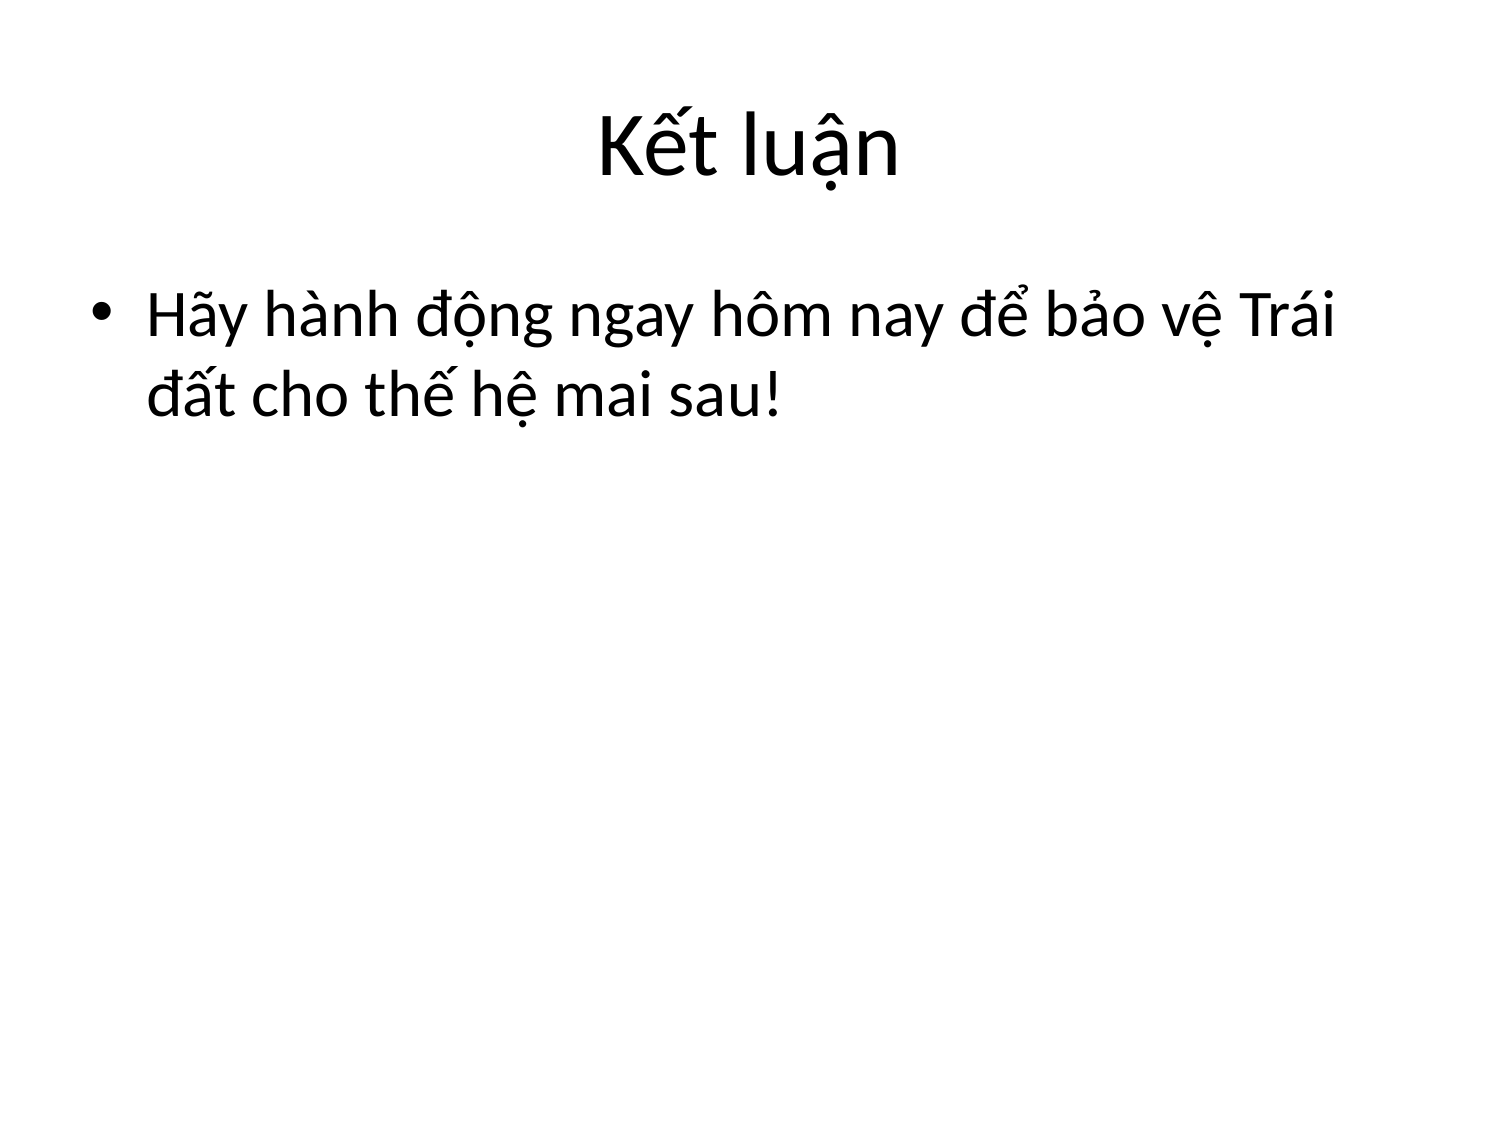

# Kết luận
Hãy hành động ngay hôm nay để bảo vệ Trái đất cho thế hệ mai sau!